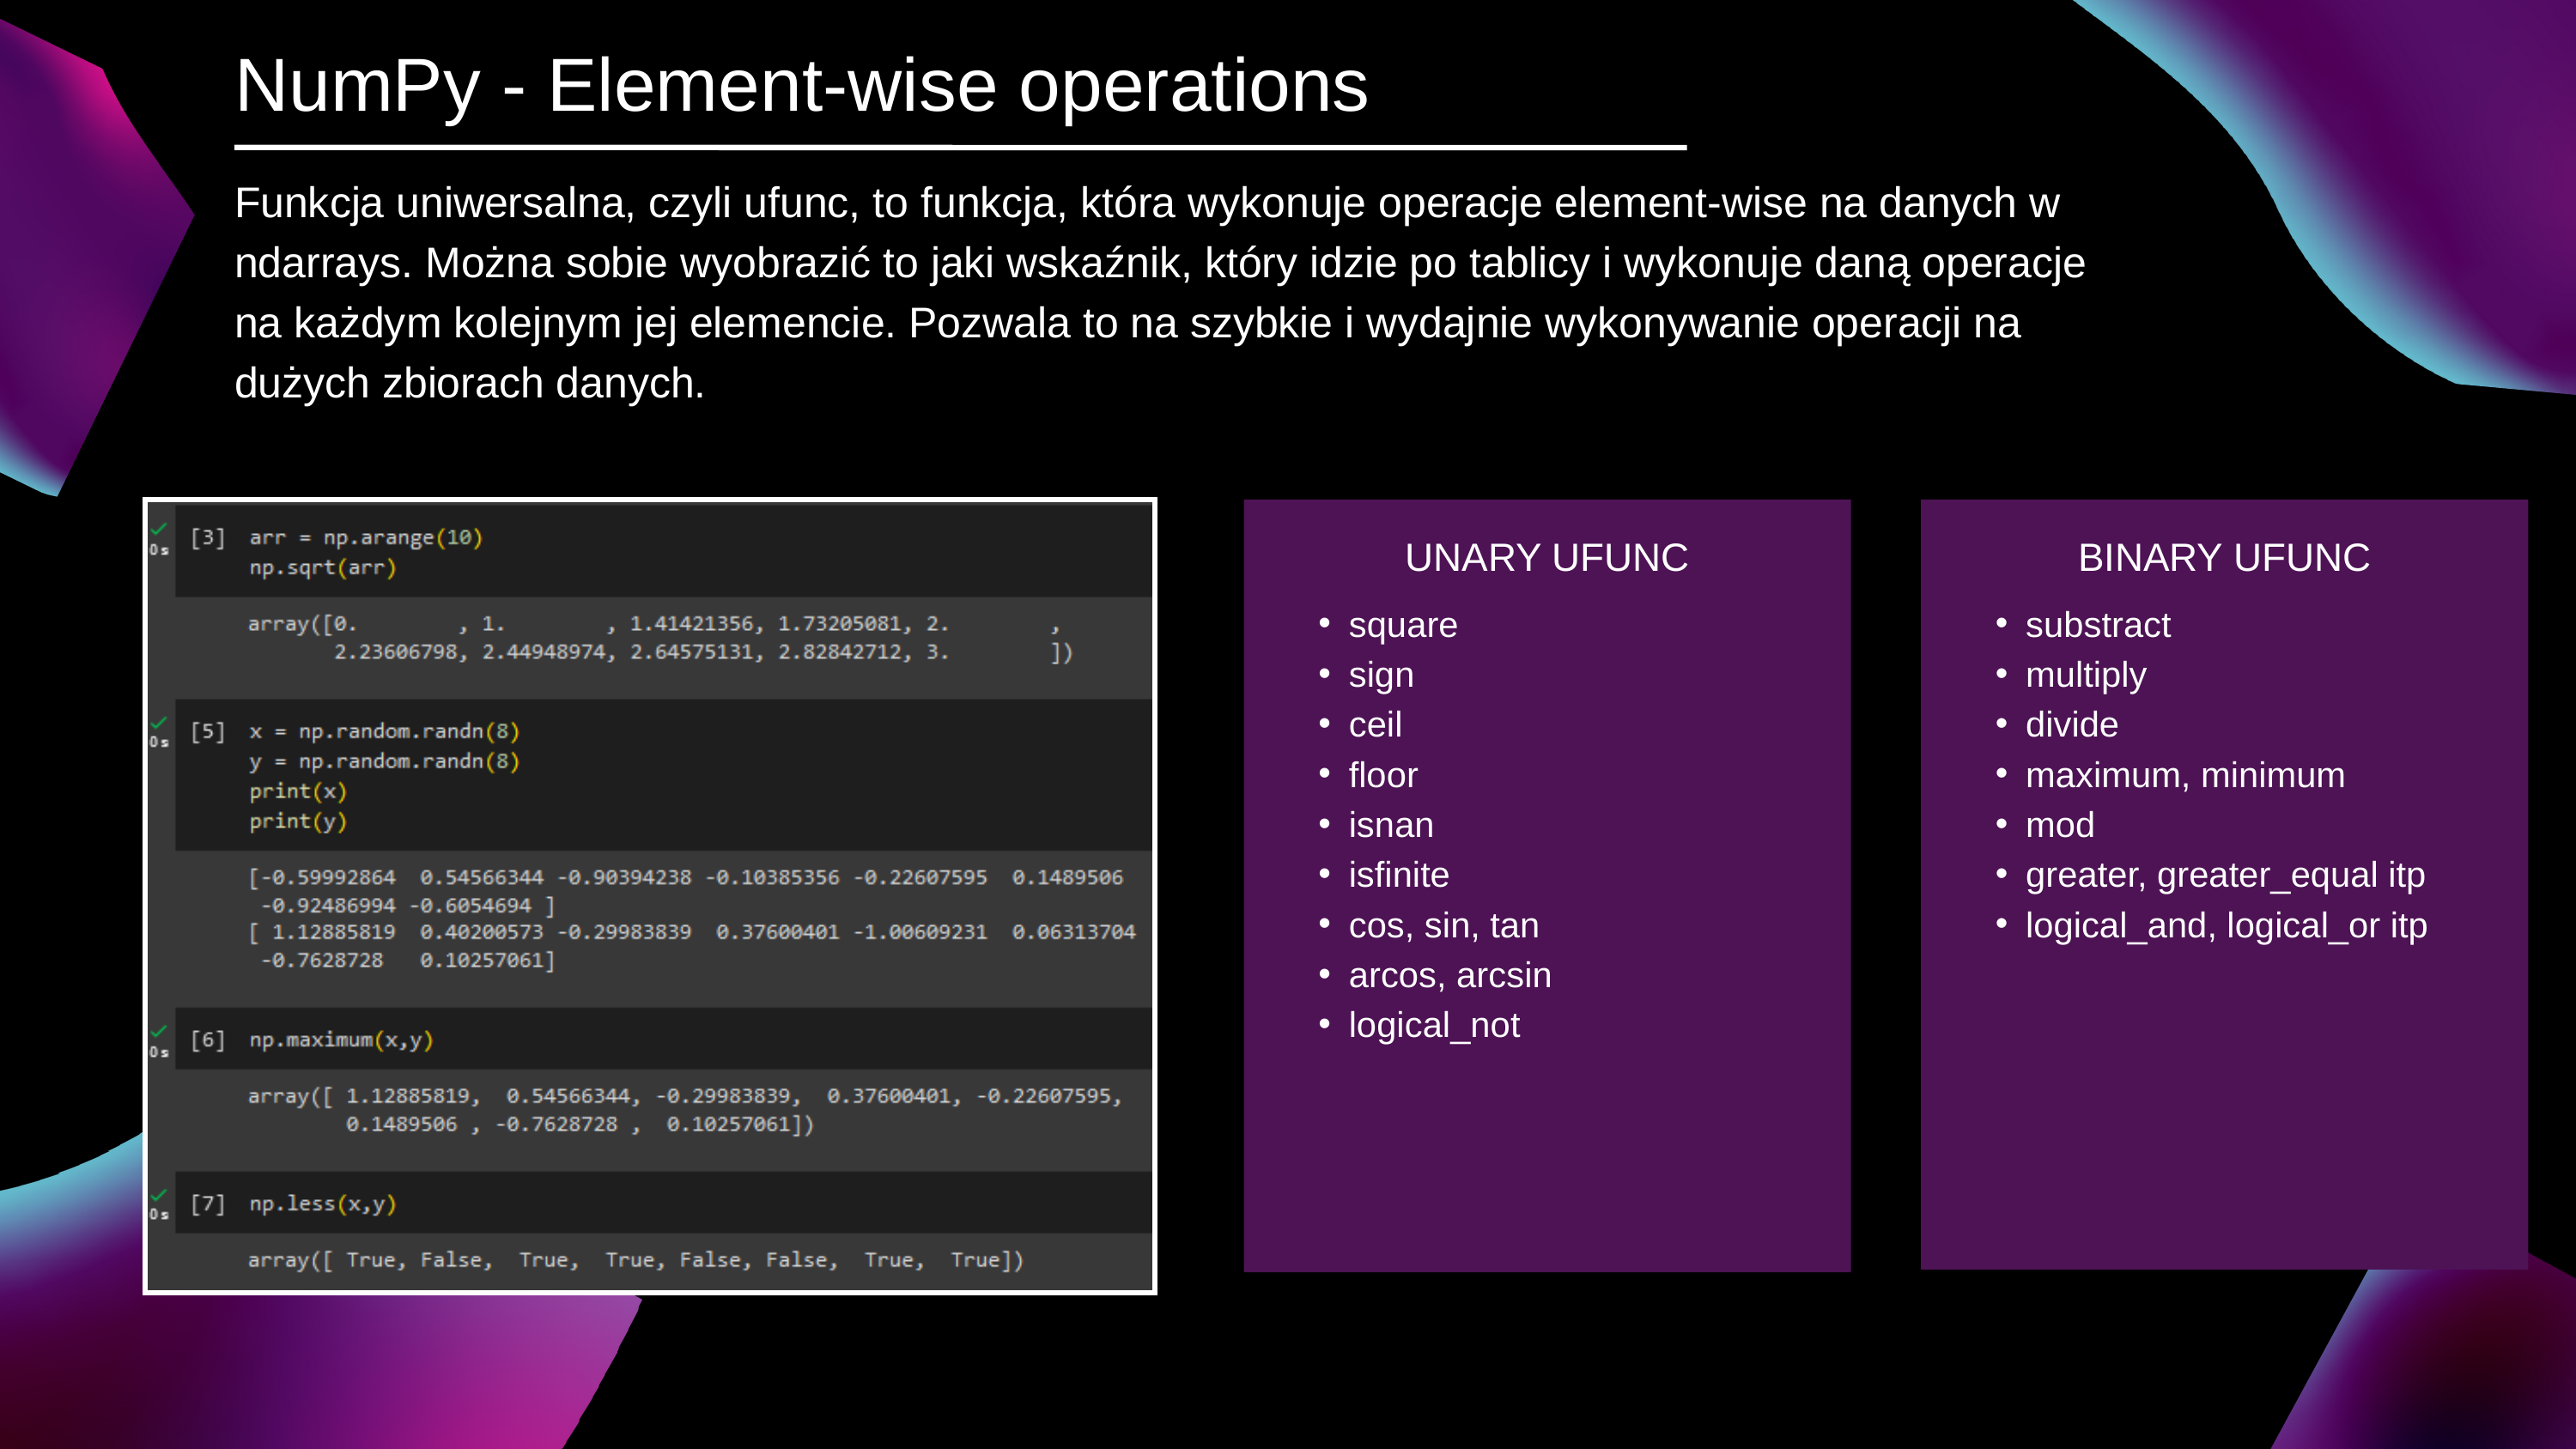

NumPy - Element-wise operations

Funkcja uniwersalna, czyli ufunc, to funkcja, która wykonuje operacje element-wise na danych w ndarrays. Można sobie wyobrazić to jaki wskaźnik, który idzie po tablicy i wykonuje daną operacje na każdym kolejnym jej elemencie. Pozwala to na szybkie i wydajnie wykonywanie operacji na dużych zbiorach danych.

UNARY UFUNC
square
sign
ceil
floor
isnan
isfinite
cos, sin, tan
arcos, arcsin
logical_not

BINARY UFUNC
substract
multiply
divide
maximum, minimum
mod
greater, greater_equal itp
logical_and, logical_or itp